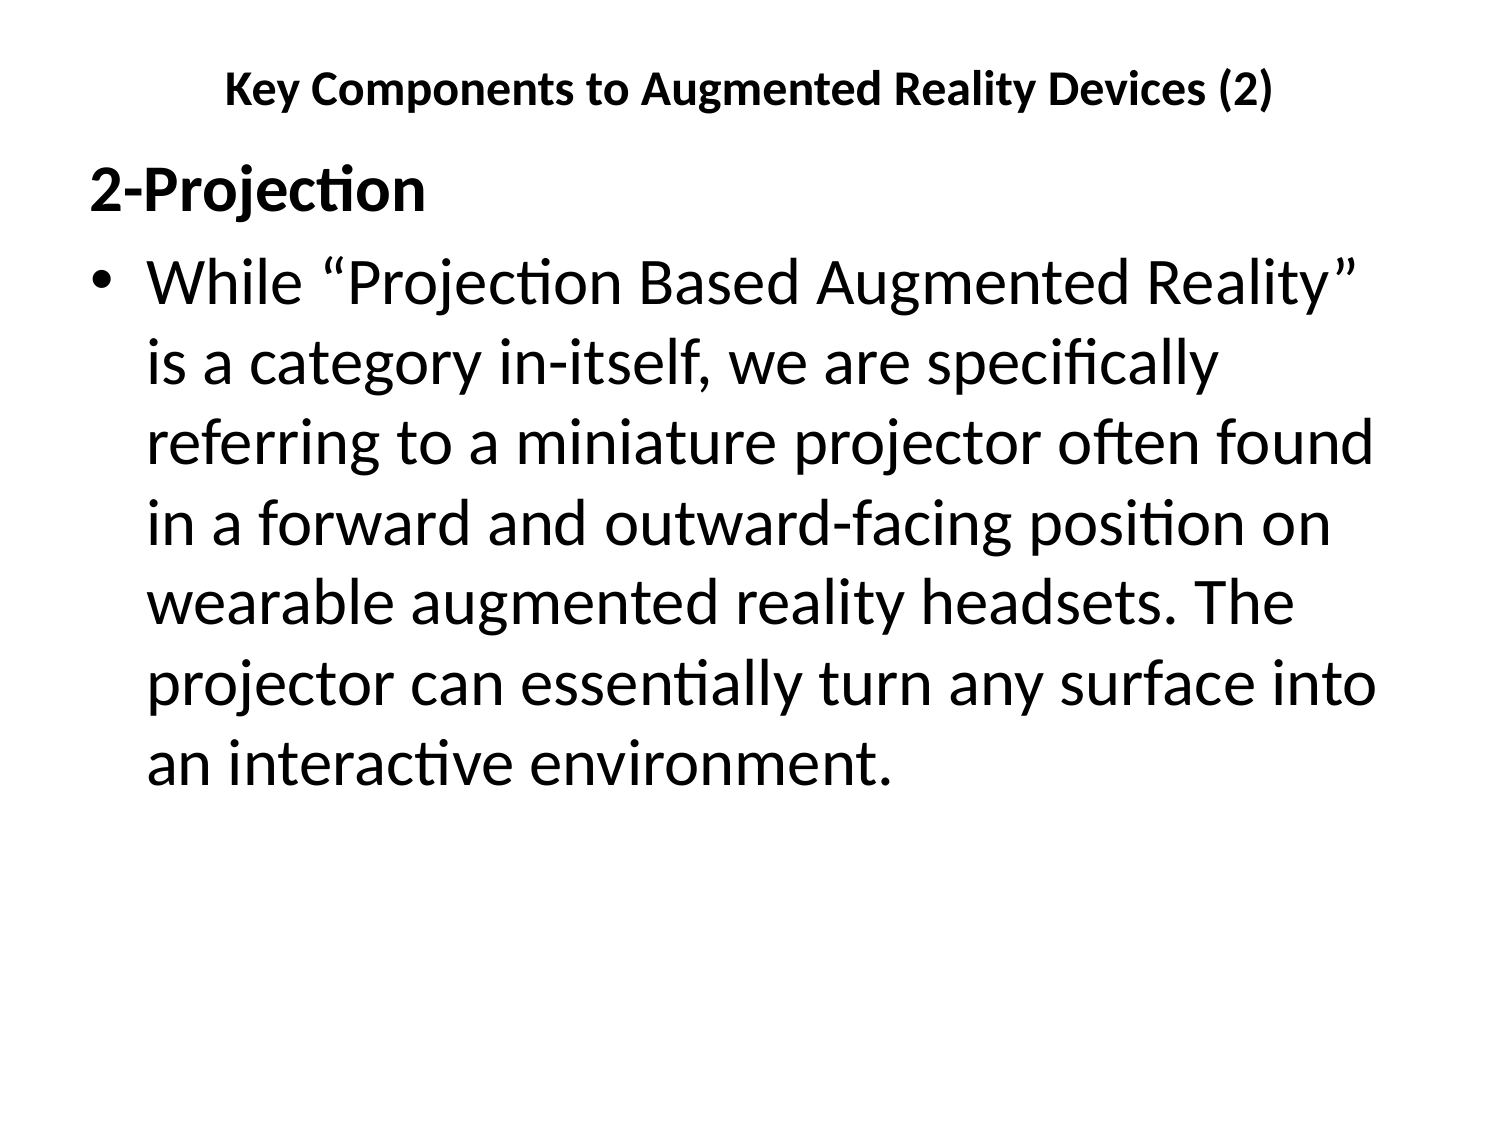

Key Components to Augmented Reality Devices (2)
2-Projection
While “Projection Based Augmented Reality” is a category in-itself, we are specifically referring to a miniature projector often found in a forward and outward-facing position on wearable augmented reality headsets. The projector can essentially turn any surface into an interactive environment.